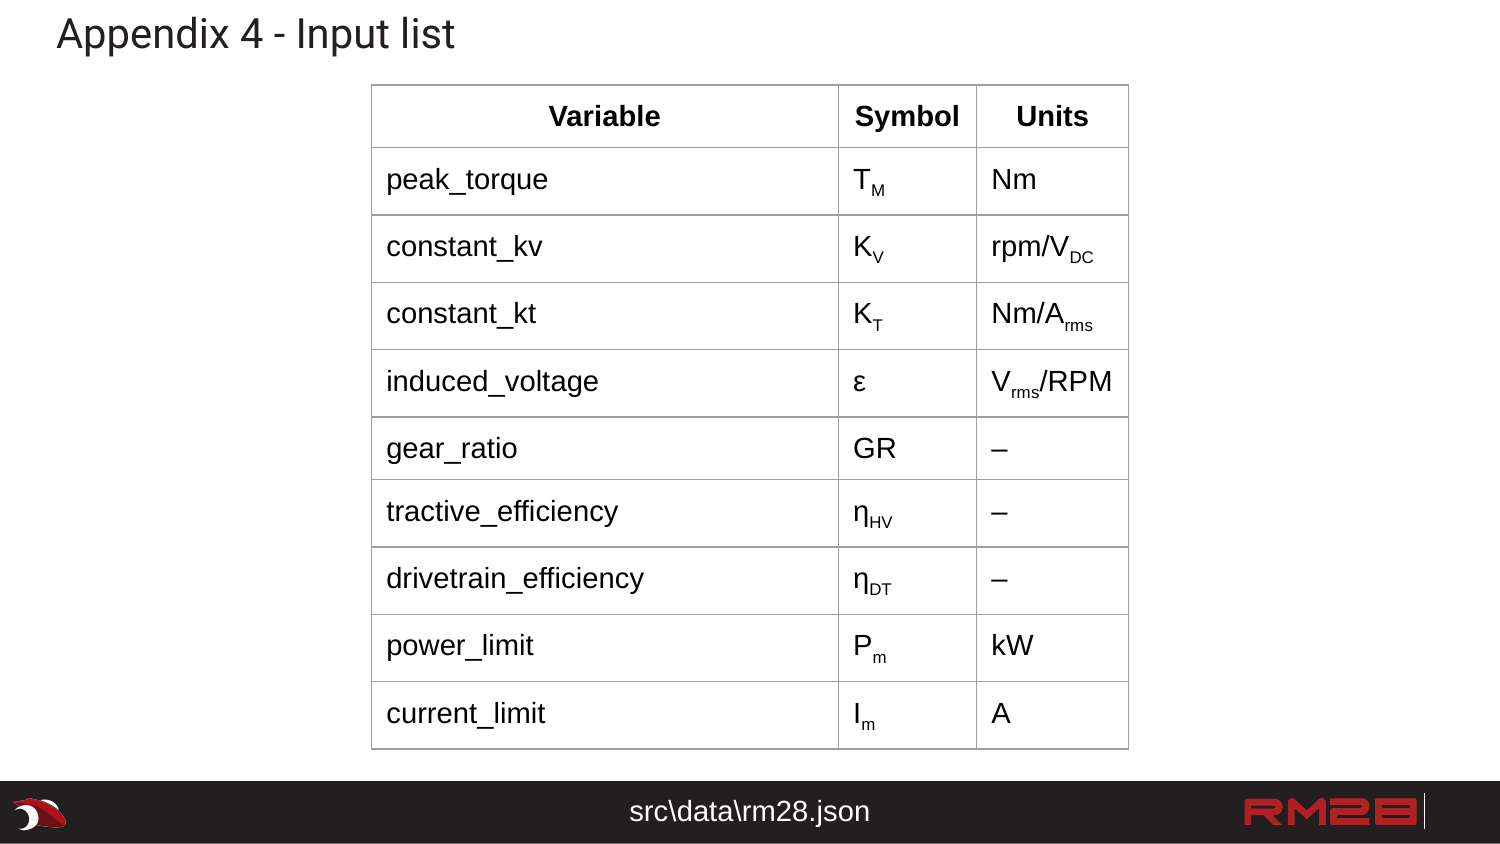

# Appendix 4 - Input list
| Variable | Symbol | Units |
| --- | --- | --- |
| peak\_torque | TM | Nm |
| constant\_kv | KV | rpm/VDC |
| constant\_kt | KT | Nm/Arms |
| induced\_voltage | ε | Vrms/RPM |
| gear\_ratio | GR | – |
| tractive\_efficiency | ηHV | – |
| drivetrain\_efficiency | ηDT | – |
| power\_limit | Pm | kW |
| current\_limit | Im | A |
src\data\rm28.json